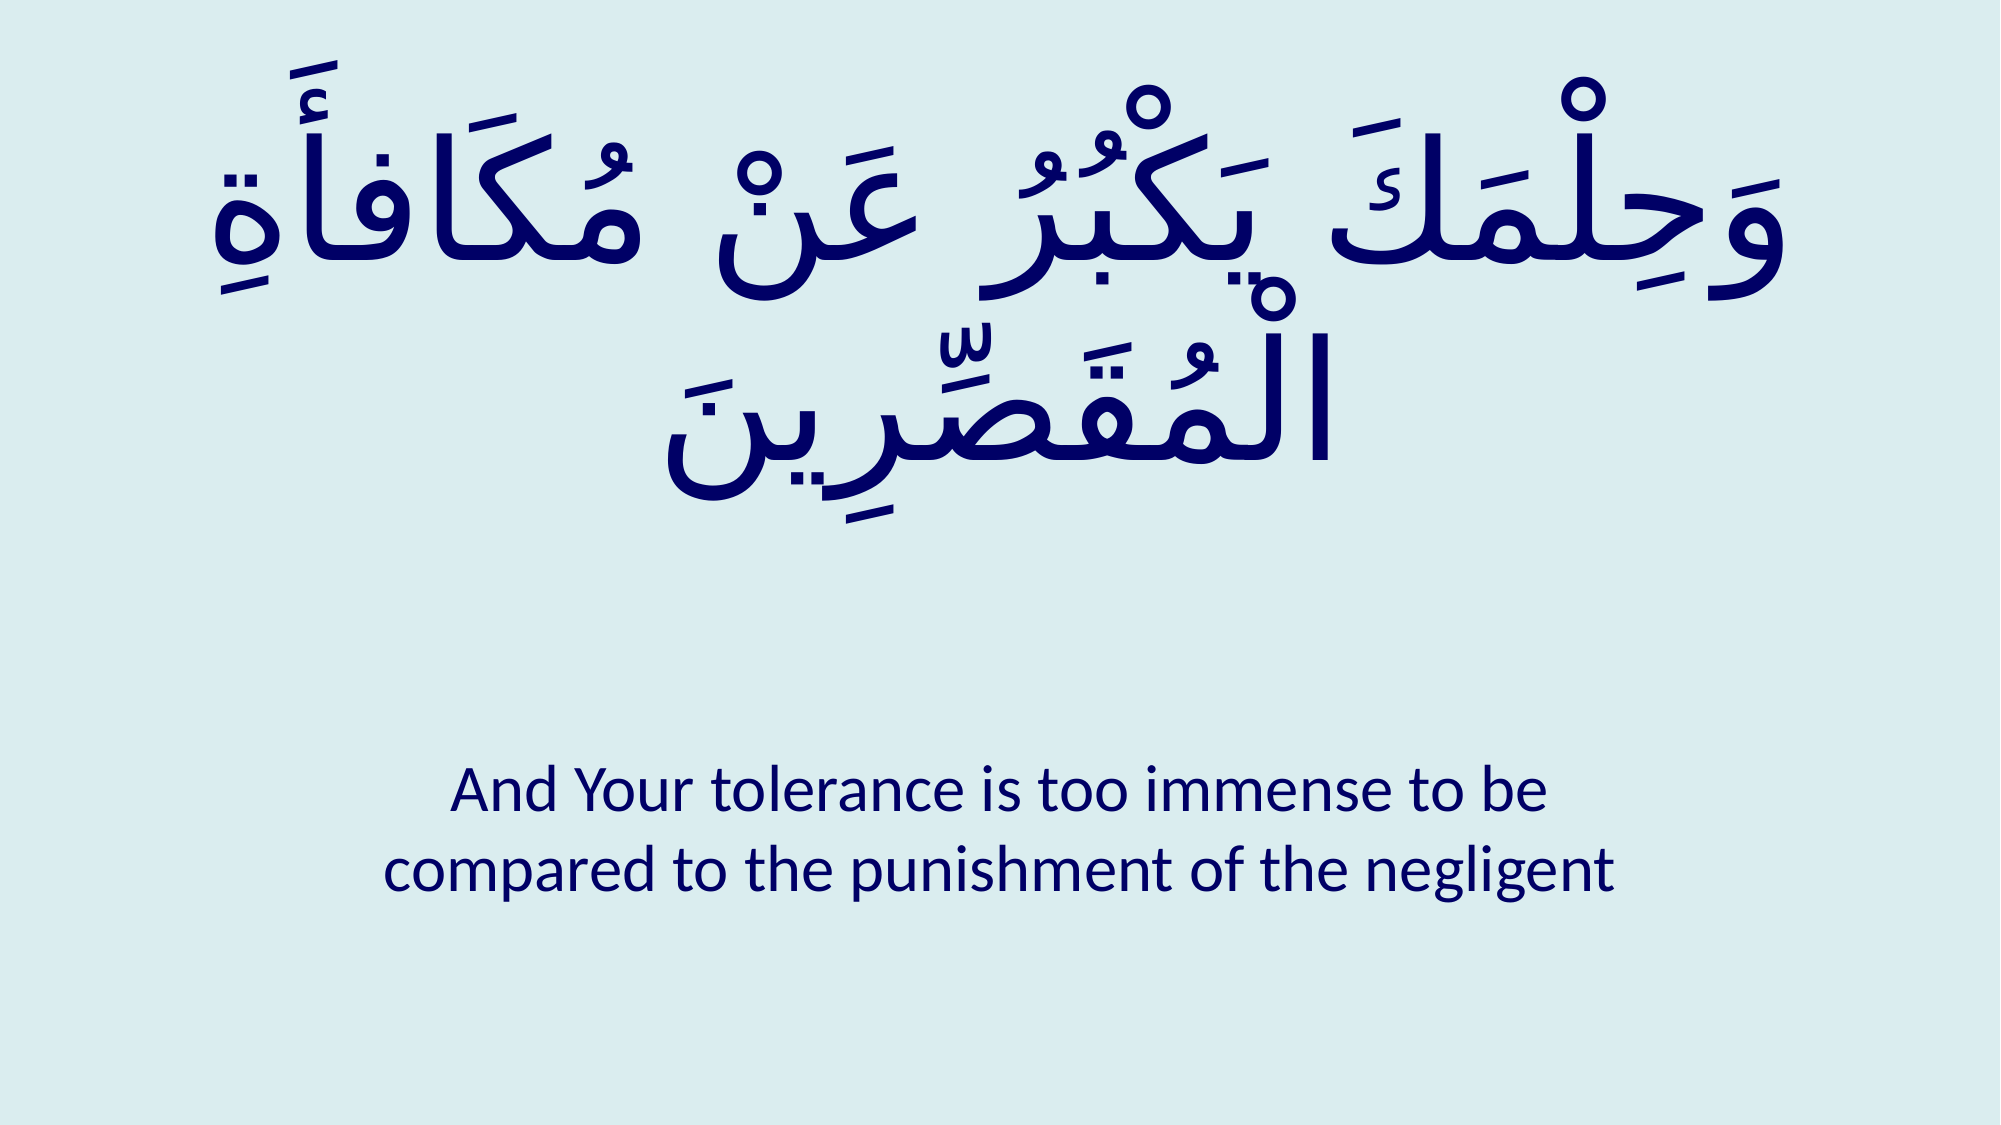

# وَحِلْمَكَ يَكْبُرُ عَنْ مُكَافأَةِ الْمُقَصِّرِينَ
And Your tolerance is too immense to be compared to the punishment of the negligent